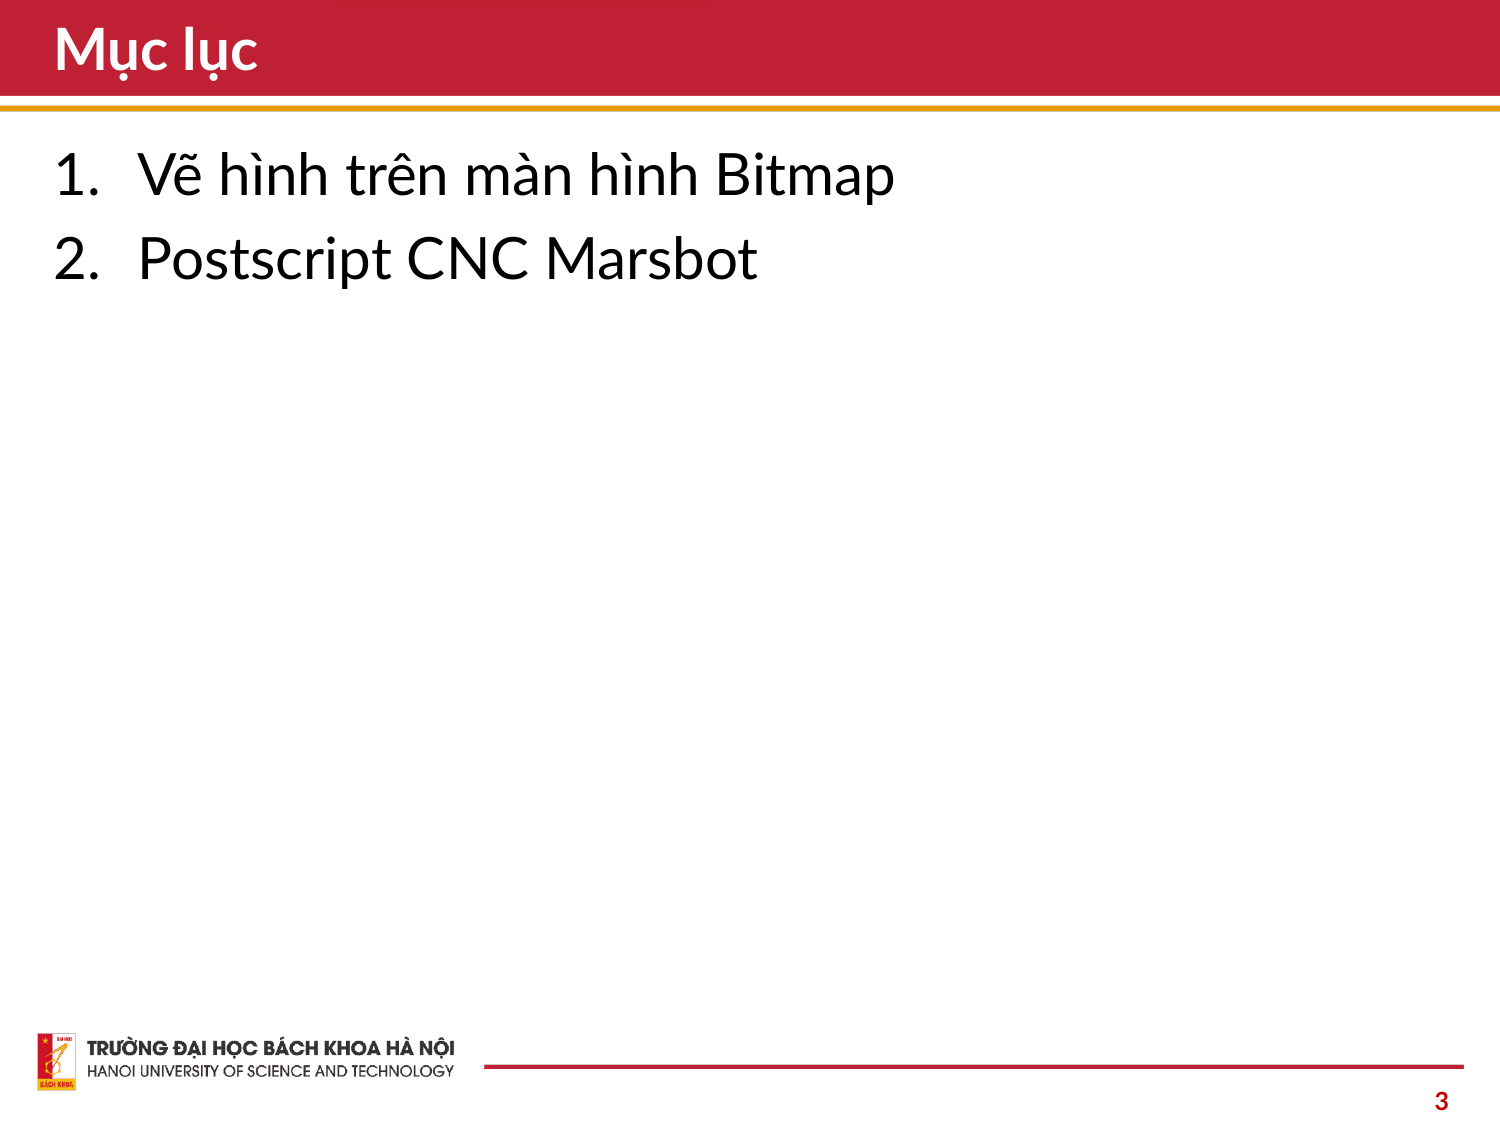

# Mục lục
Vẽ hình trên màn hình Bitmap
Postscript CNC Marsbot

3